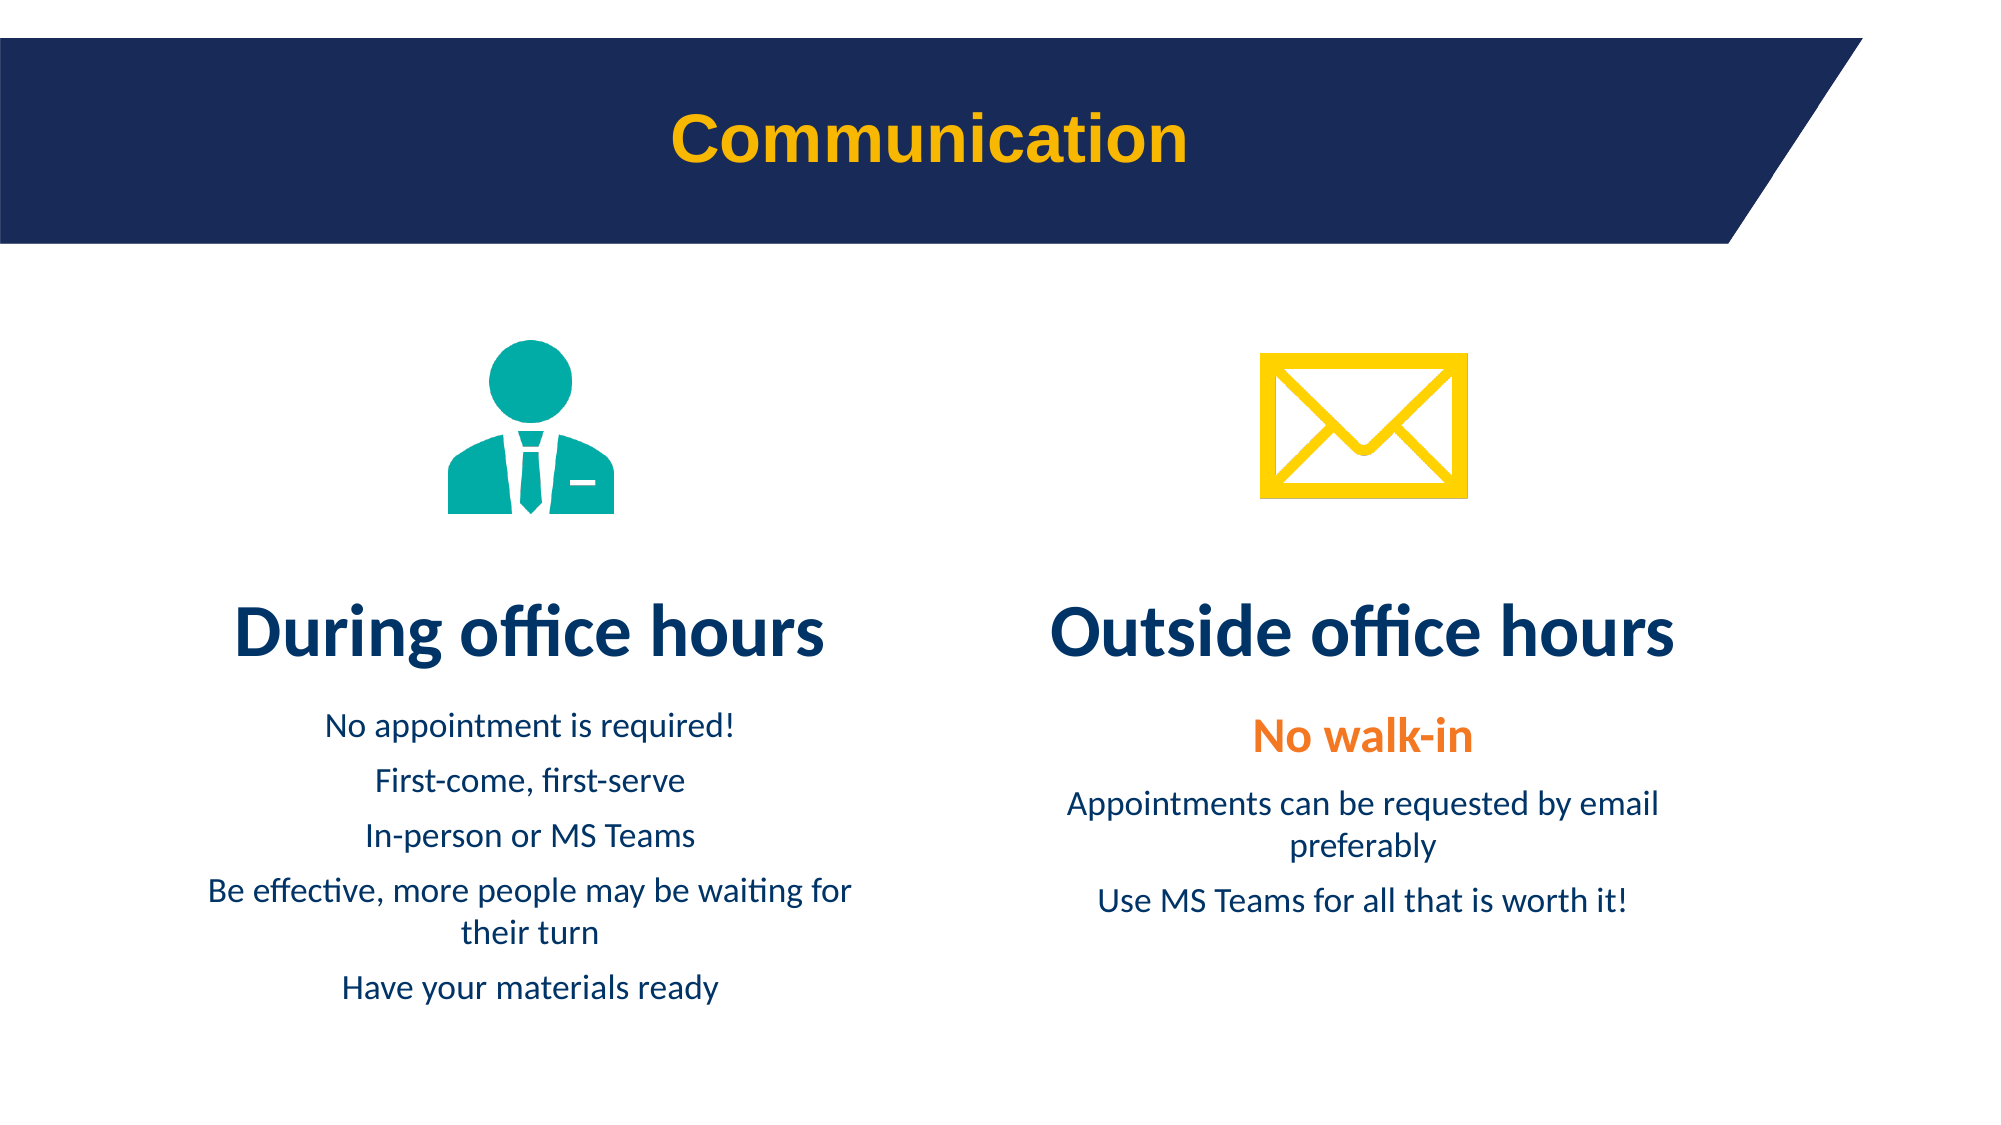

# Communication
During office hours
No appointment is required!
First-come, first-serve
In-person or MS Teams
Be effective, more people may be waiting for their turn
Have your materials ready
Outside office hours
No walk-in
Appointments can be requested by email preferably
Use MS Teams for all that is worth it!